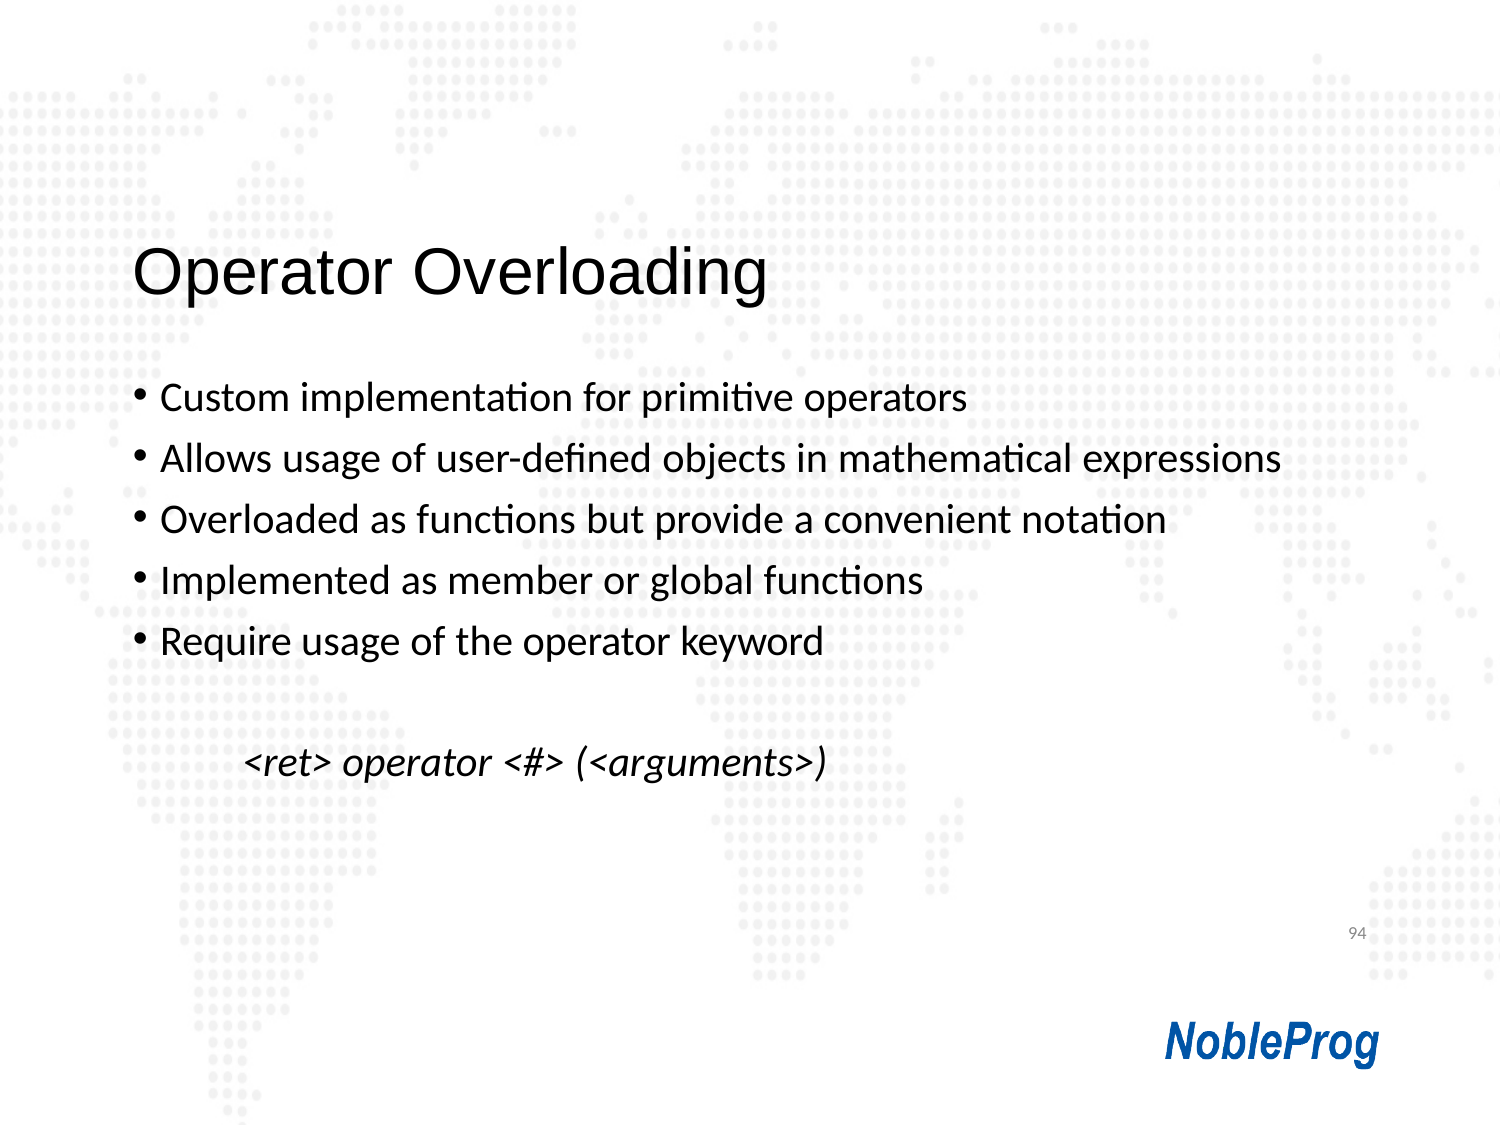

# Operator Overloading
Custom implementation for primitive operators
Allows usage of user-defined objects in mathematical expressions
Overloaded as functions but provide a convenient notation
Implemented as member or global functions
Require usage of the operator keyword

<ret> operator <#> (<arguments>)
94